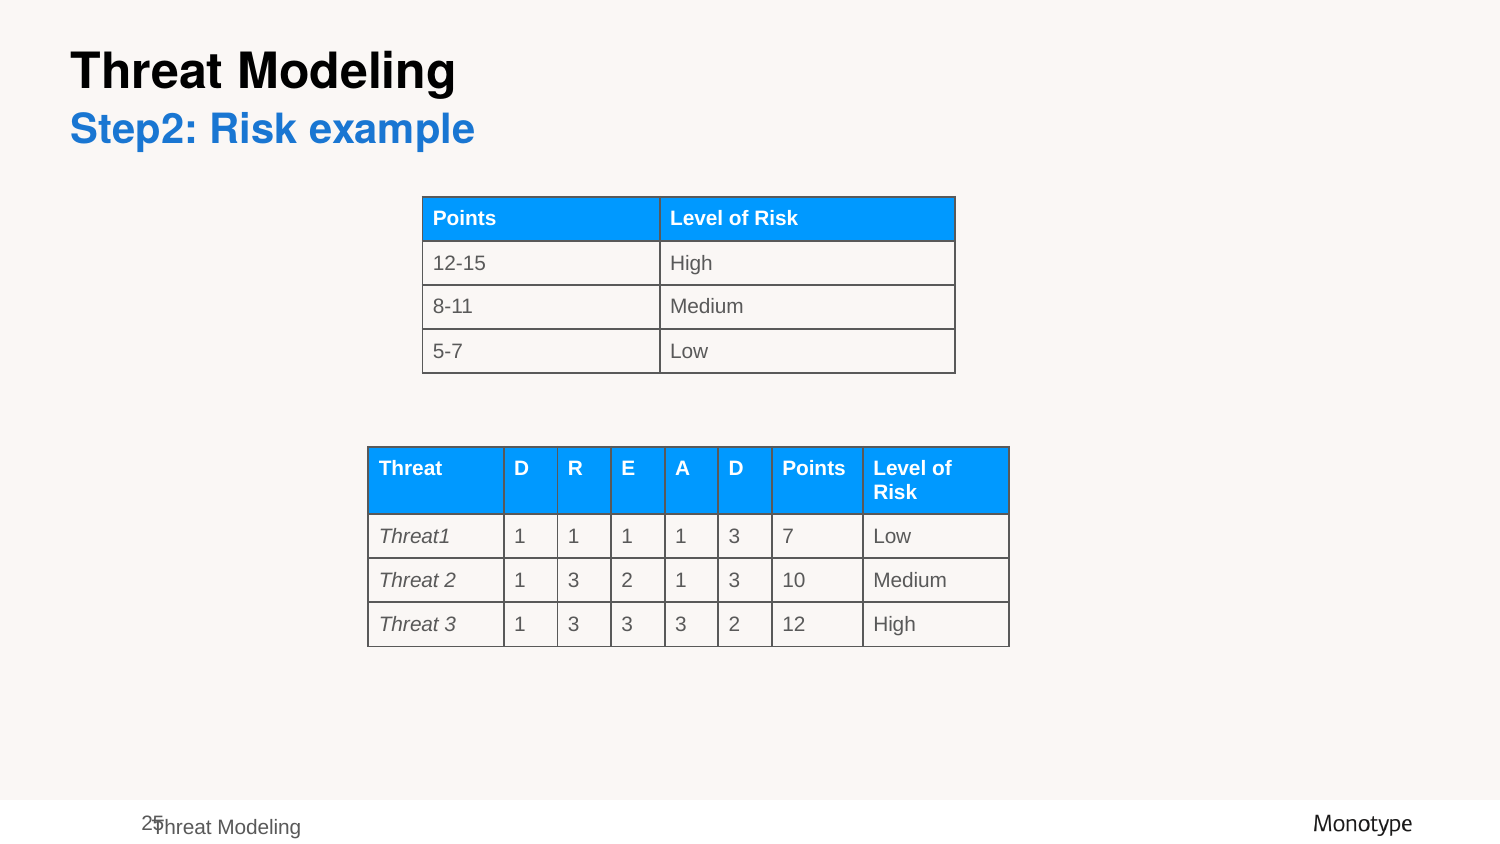

Threat Modeling
Step2: Risk example

| Points | Level of Risk |
| --- | --- |
| 12-15 | High |
| 8-11 | Medium |
| 5-7 | Low |
| Threat | D | R | E | A | D | Points | Level of Risk |
| --- | --- | --- | --- | --- | --- | --- | --- |
| Threat1 | 1 | 1 | 1 | 1 | 3 | 7 | Low |
| Threat 2 | 1 | 3 | 2 | 1 | 3 | 10 | Medium |
| Threat 3 | 1 | 3 | 3 | 3 | 2 | 12 | High |
25
Threat Modeling